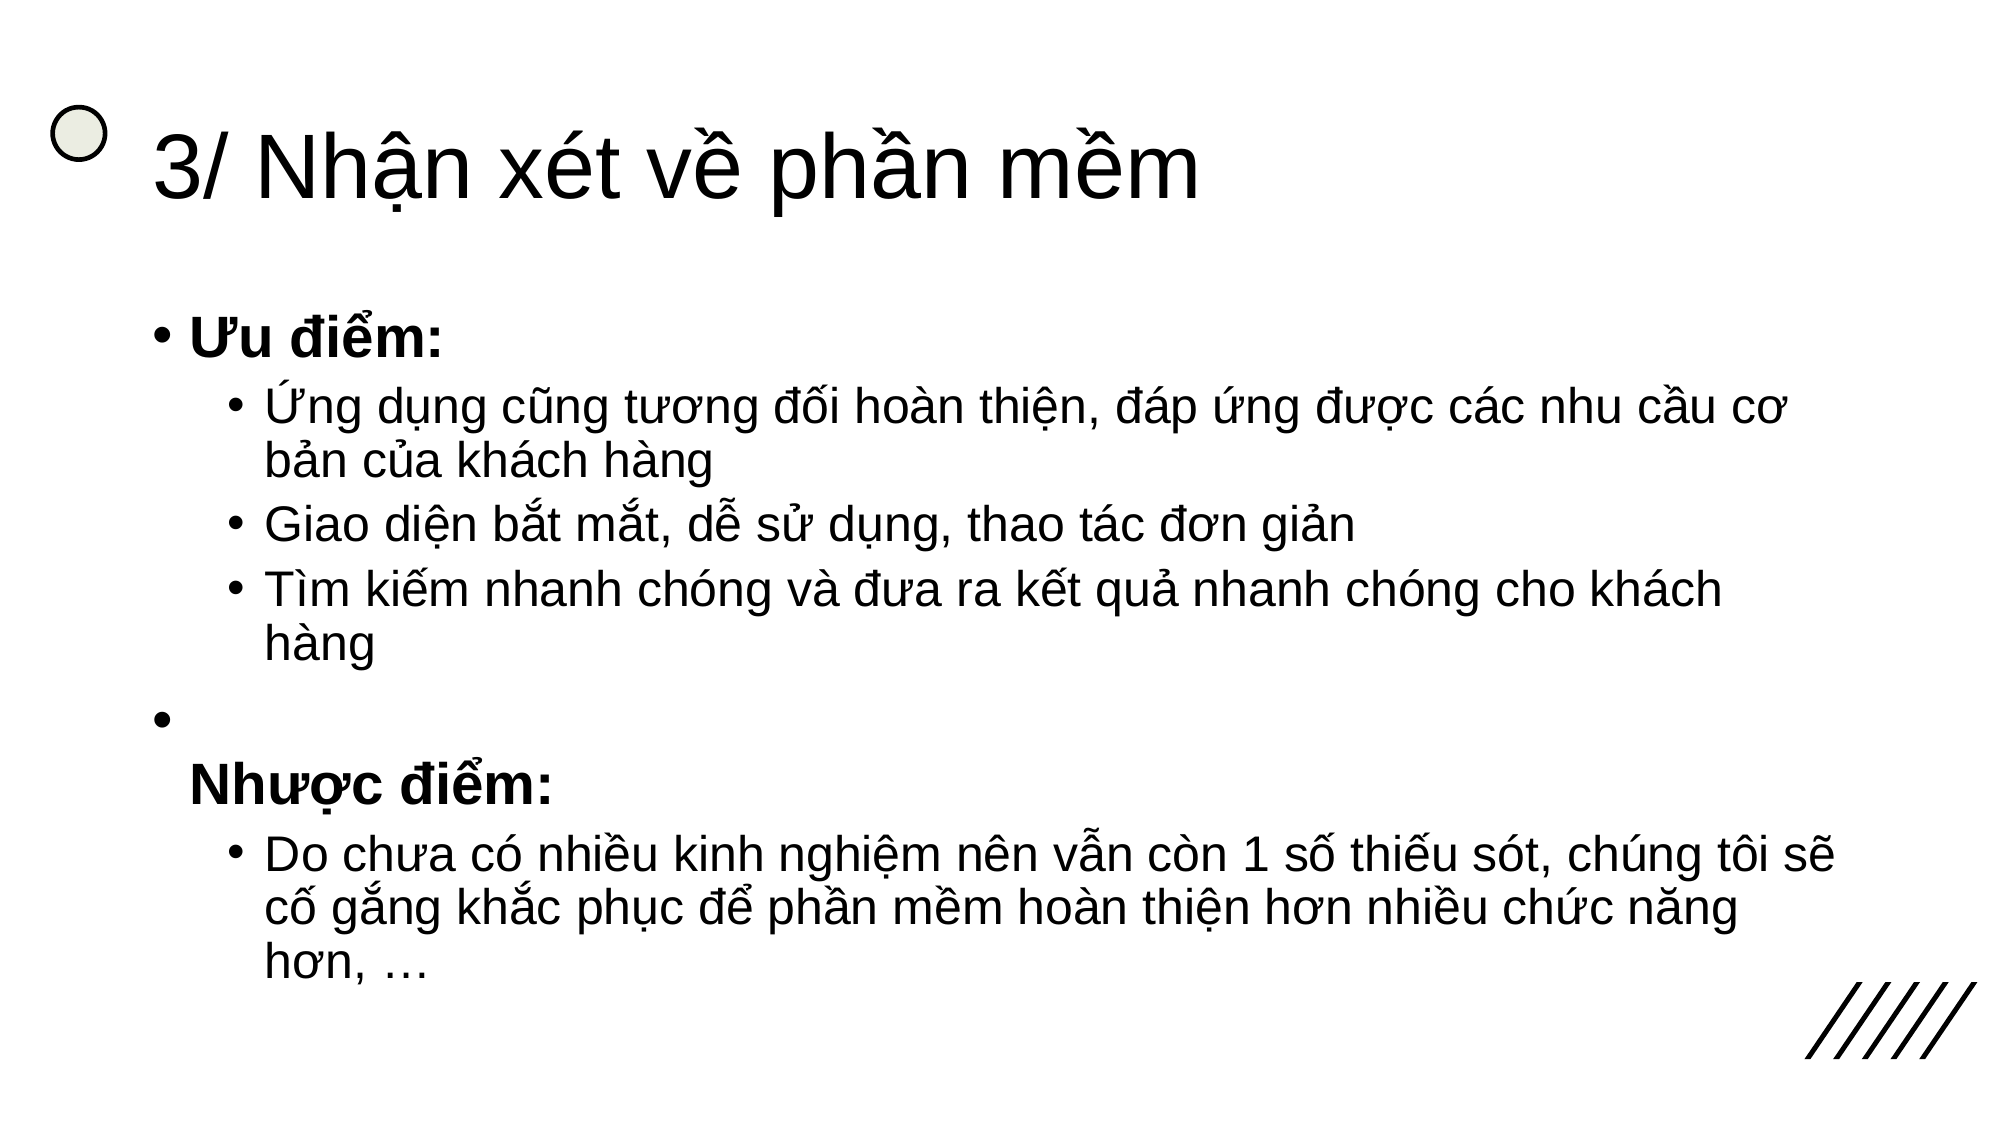

# 3/ Nhận xét về phần mềm
Ưu điểm:
Ứng dụng cũng tương đối hoàn thiện, đáp ứng được các nhu cầu cơ bản của khách hàng
Giao diện bắt mắt, dễ sử dụng, thao tác đơn giản
Tìm kiếm nhanh chóng và đưa ra kết quả nhanh chóng cho khách hàng
Nhược điểm:
Do chưa có nhiều kinh nghiệm nên vẫn còn 1 số thiếu sót, chúng tôi sẽ cố gắng khắc phục để phần mềm hoàn thiện hơn nhiều chức năng hơn, …